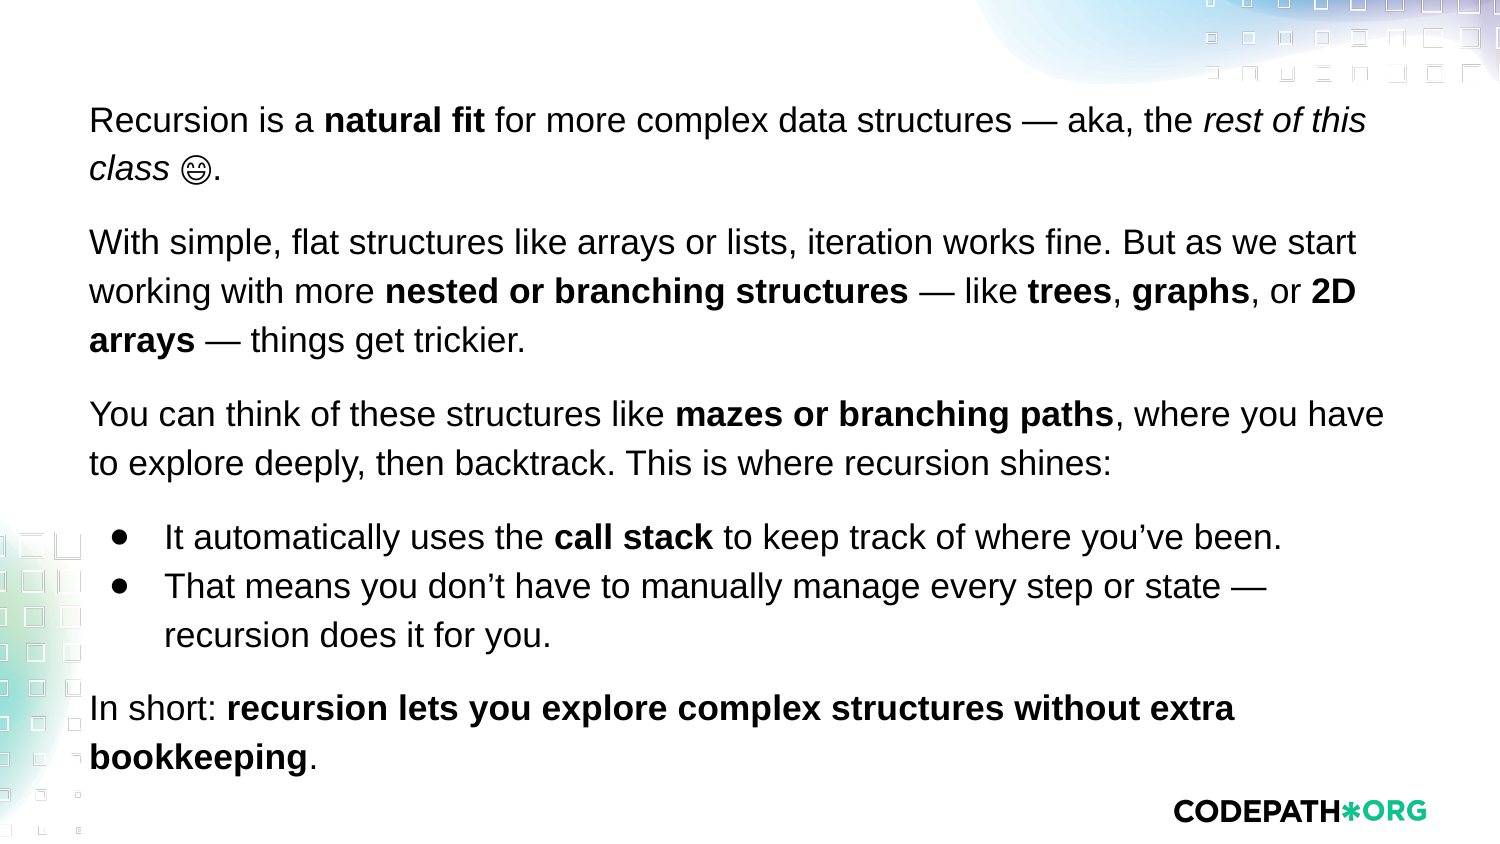

Recursion is a natural fit for more complex data structures — aka, the rest of this class 😄.
With simple, flat structures like arrays or lists, iteration works fine. But as we start working with more nested or branching structures — like trees, graphs, or 2D arrays — things get trickier.
You can think of these structures like mazes or branching paths, where you have to explore deeply, then backtrack. This is where recursion shines:
It automatically uses the call stack to keep track of where you’ve been.
That means you don’t have to manually manage every step or state — recursion does it for you.
In short: recursion lets you explore complex structures without extra bookkeeping.